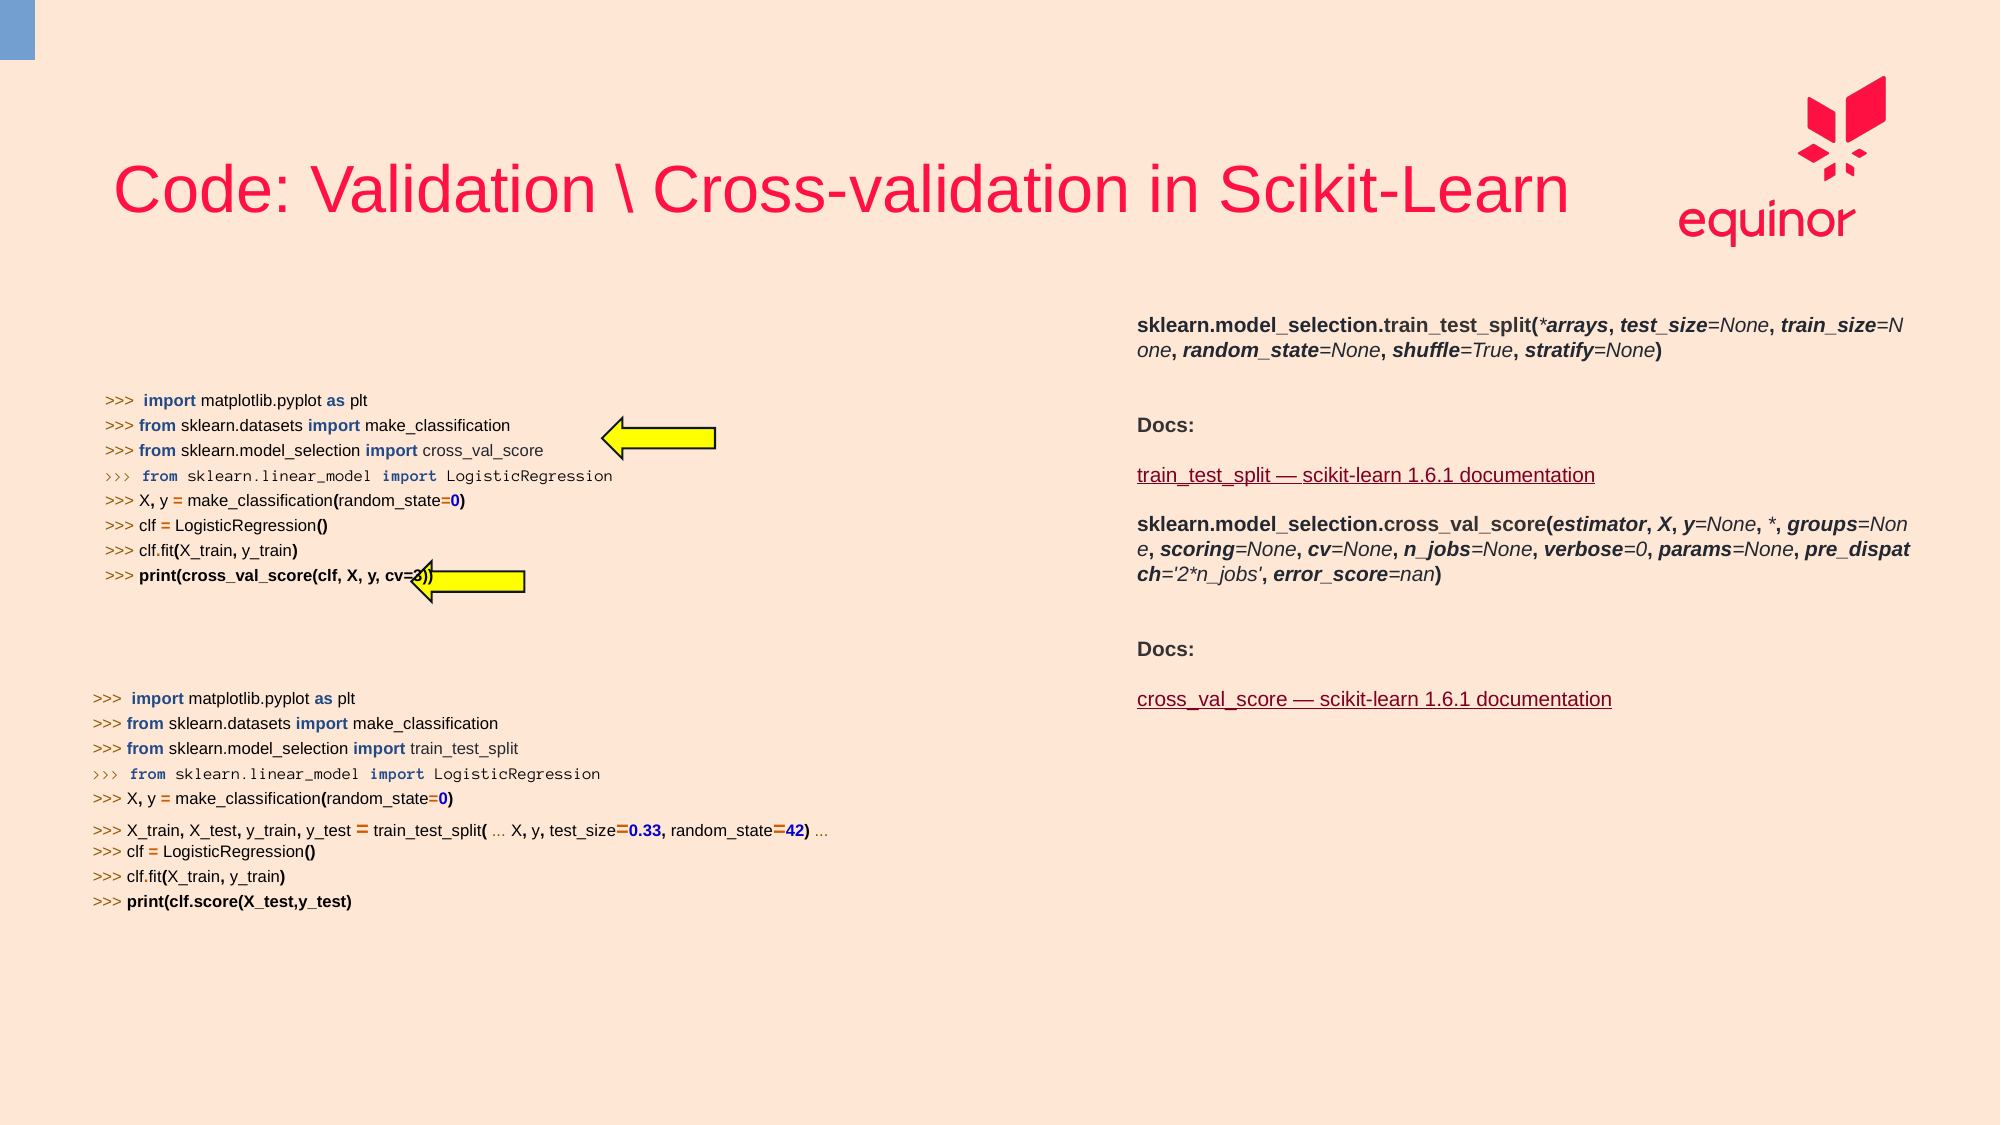

Code: Validation \ Cross-validation in Scikit-Learn

sklearn.model_selection.train_test_split(*arrays, test_size=None, train_size=None, random_state=None, shuffle=True, stratify=None)

Docs:

train_test_split — scikit-learn 1.6.1 documentation

sklearn.model_selection.cross_val_score(estimator, X, y=None, *, groups=None, scoring=None, cv=None, n_jobs=None, verbose=0, params=None, pre_dispatch='2*n_jobs', error_score=nan)

Docs:

cross_val_score — scikit-learn 1.6.1 documentation

>>>  import matplotlib.pyplot as plt
>>> from sklearn.datasets import make_classification
>>> from sklearn.model_selection import cross_val_score
>>> from sklearn.linear_model import LogisticRegression
>>> X, y = make_classification(random_state=0)
>>> clf = LogisticRegression()
>>> clf.fit(X_train, y_train)
>>> print(cross_val_score(clf, X, y, cv=3))

>>>  import matplotlib.pyplot as plt
>>> from sklearn.datasets import make_classification
>>> from sklearn.model_selection import train_test_split
>>> from sklearn.linear_model import LogisticRegression
>>> X, y = make_classification(random_state=0)
>>> X_train, X_test, y_train, y_test = train_test_split( ... X, y, test_size=0.33, random_state=42) ...
>>> clf = LogisticRegression()
>>> clf.fit(X_train, y_train)
>>> print(clf.score(X_test,y_test)